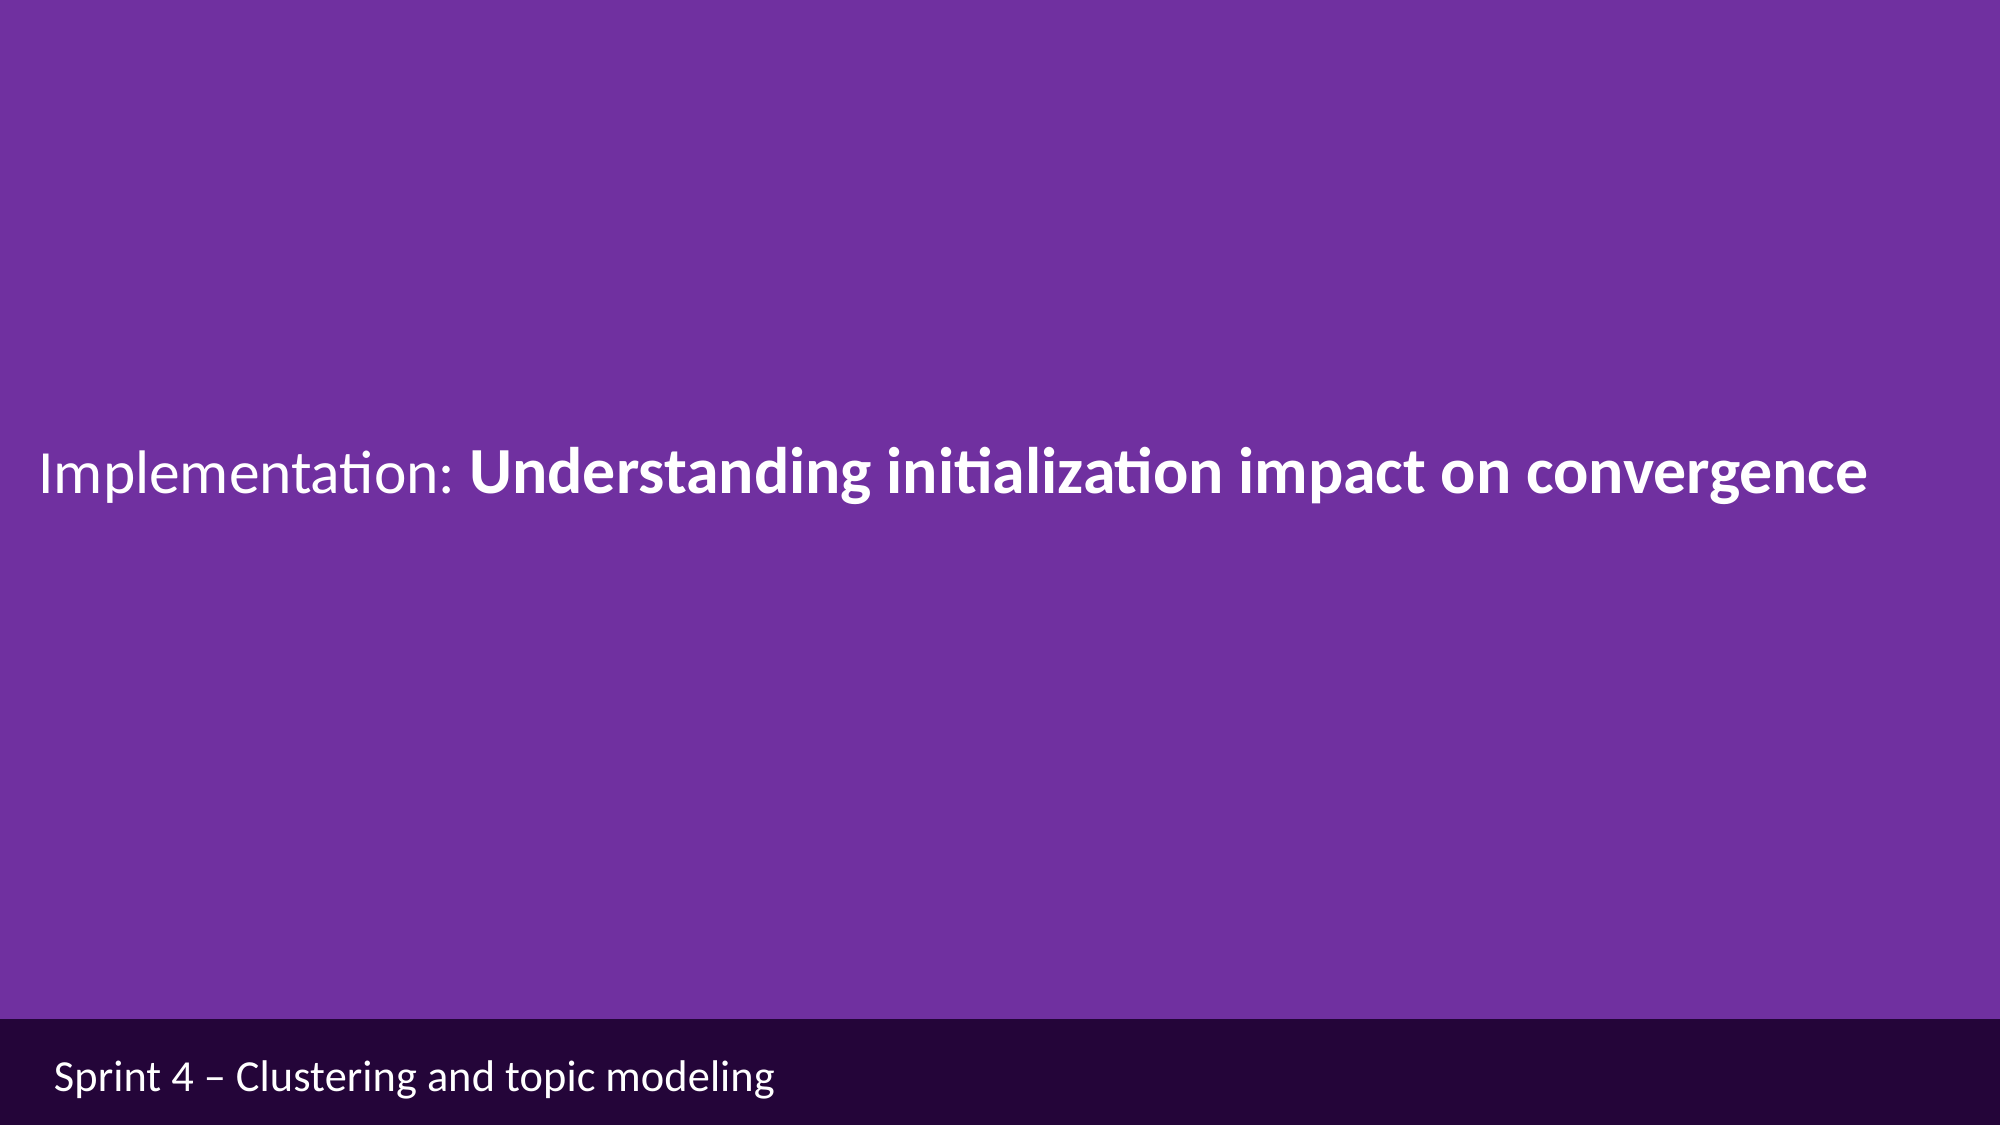

Implementation: Understanding initialization impact on convergence

Sprint 4 – Clustering and topic modeling